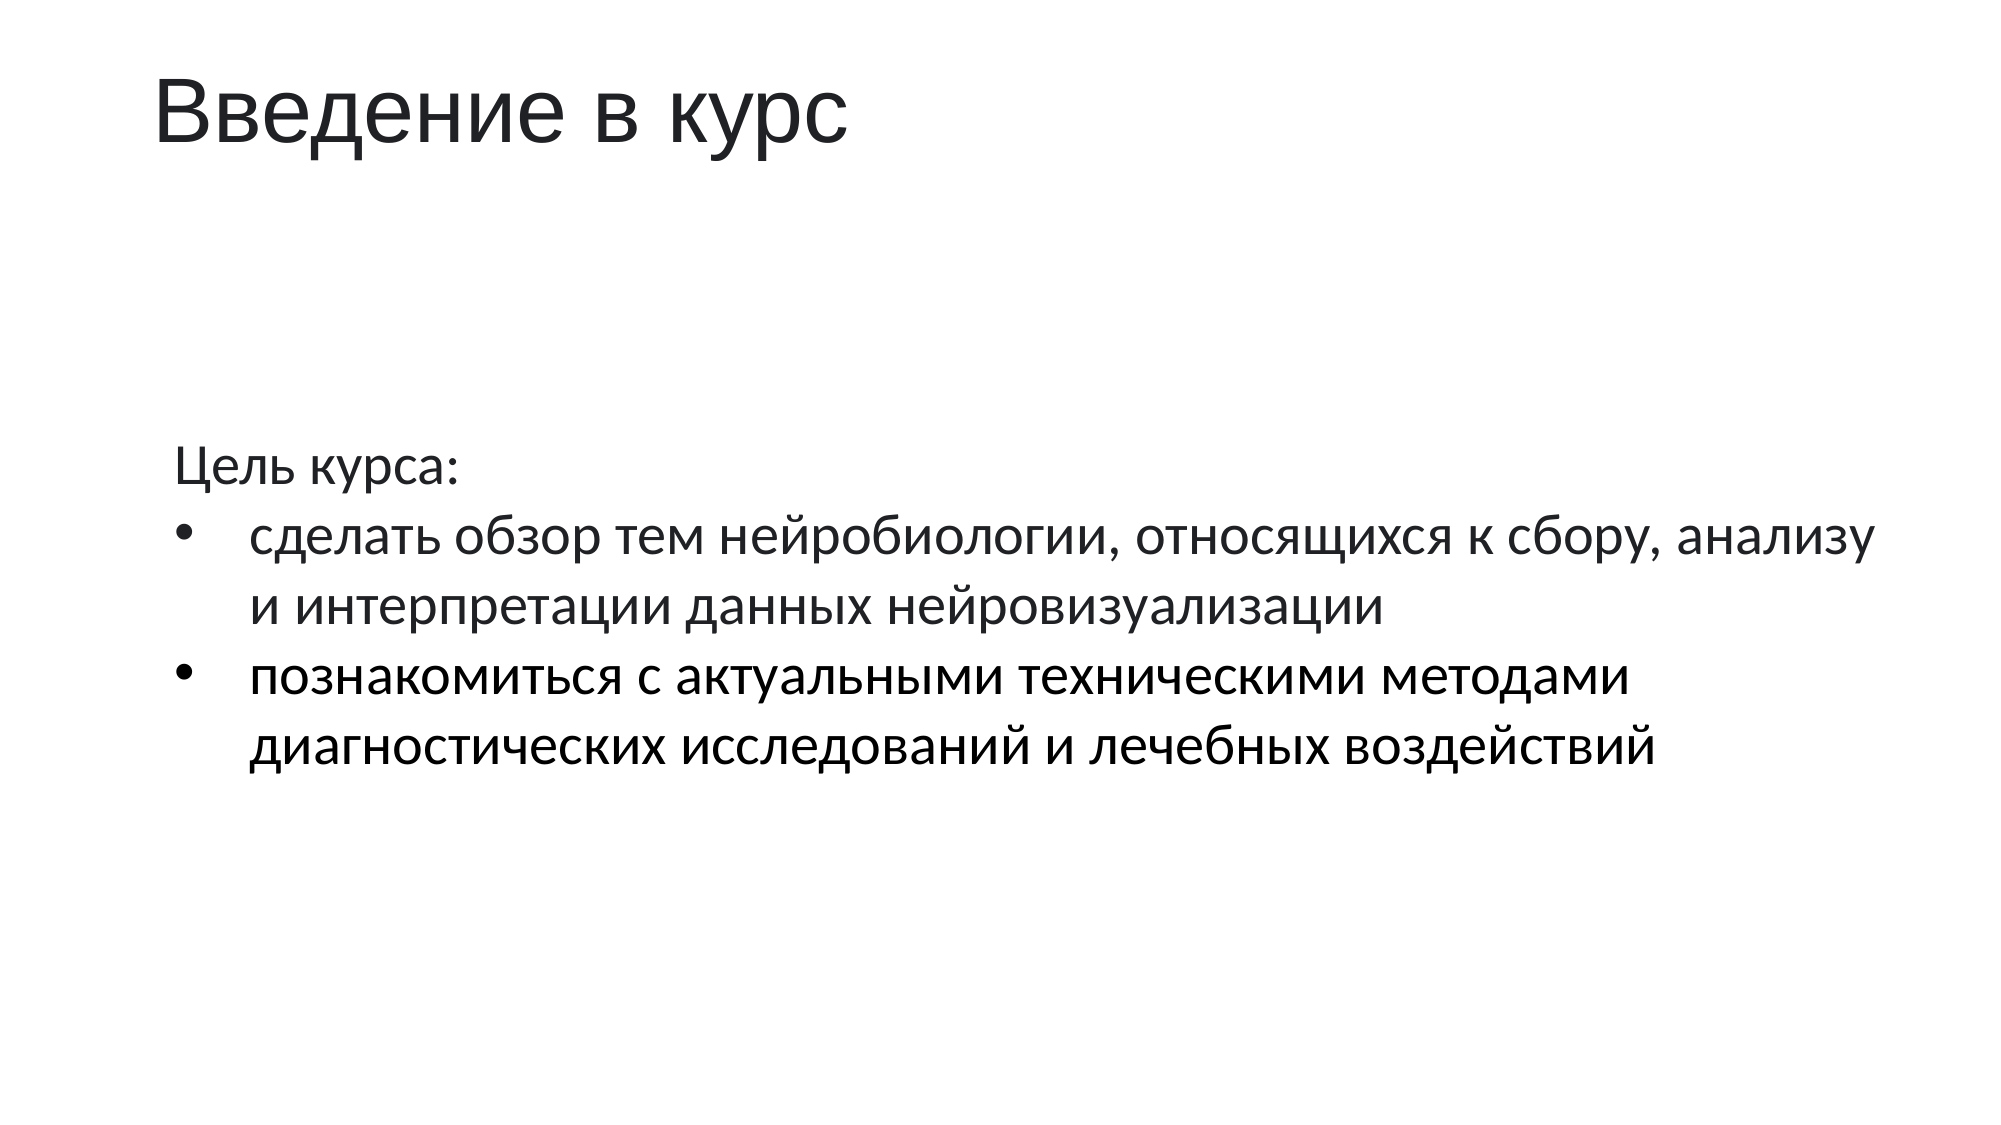

# Введение в курс
Цель курса:
сделать обзор тем нейробиологии, относящихся к сбору, анализу и интерпретации данных нейровизуализации
познакомиться с актуальными техническими методами диагностических исследований и лечебных воздействий